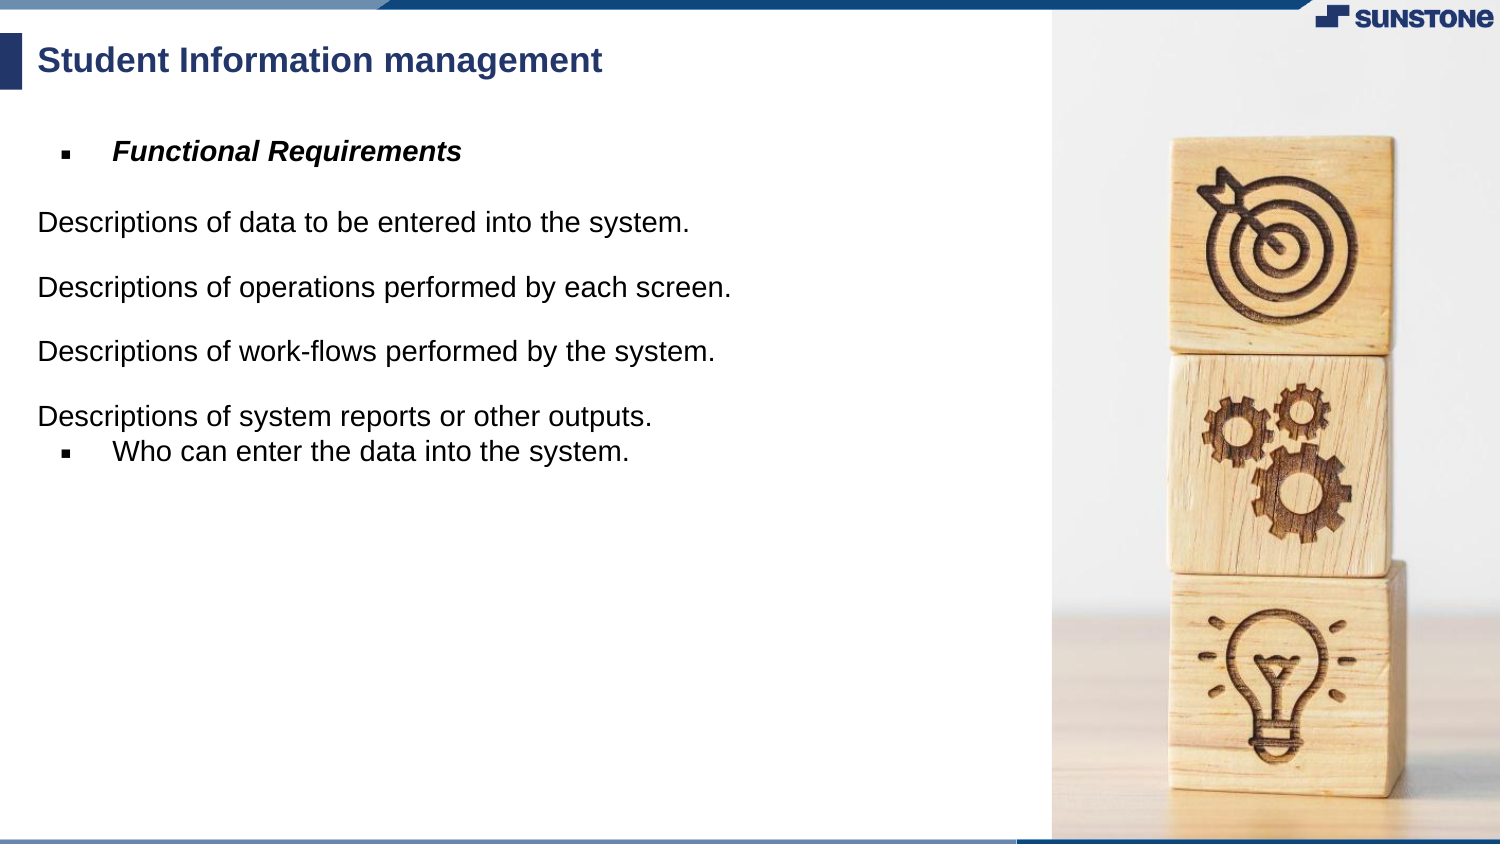

# Student Information management
Functional Requirements
Descriptions of data to be entered into the system.
Descriptions of operations performed by each screen.
Descriptions of work-flows performed by the system.
Descriptions of system reports or other outputs.
Who can enter the data into the system.